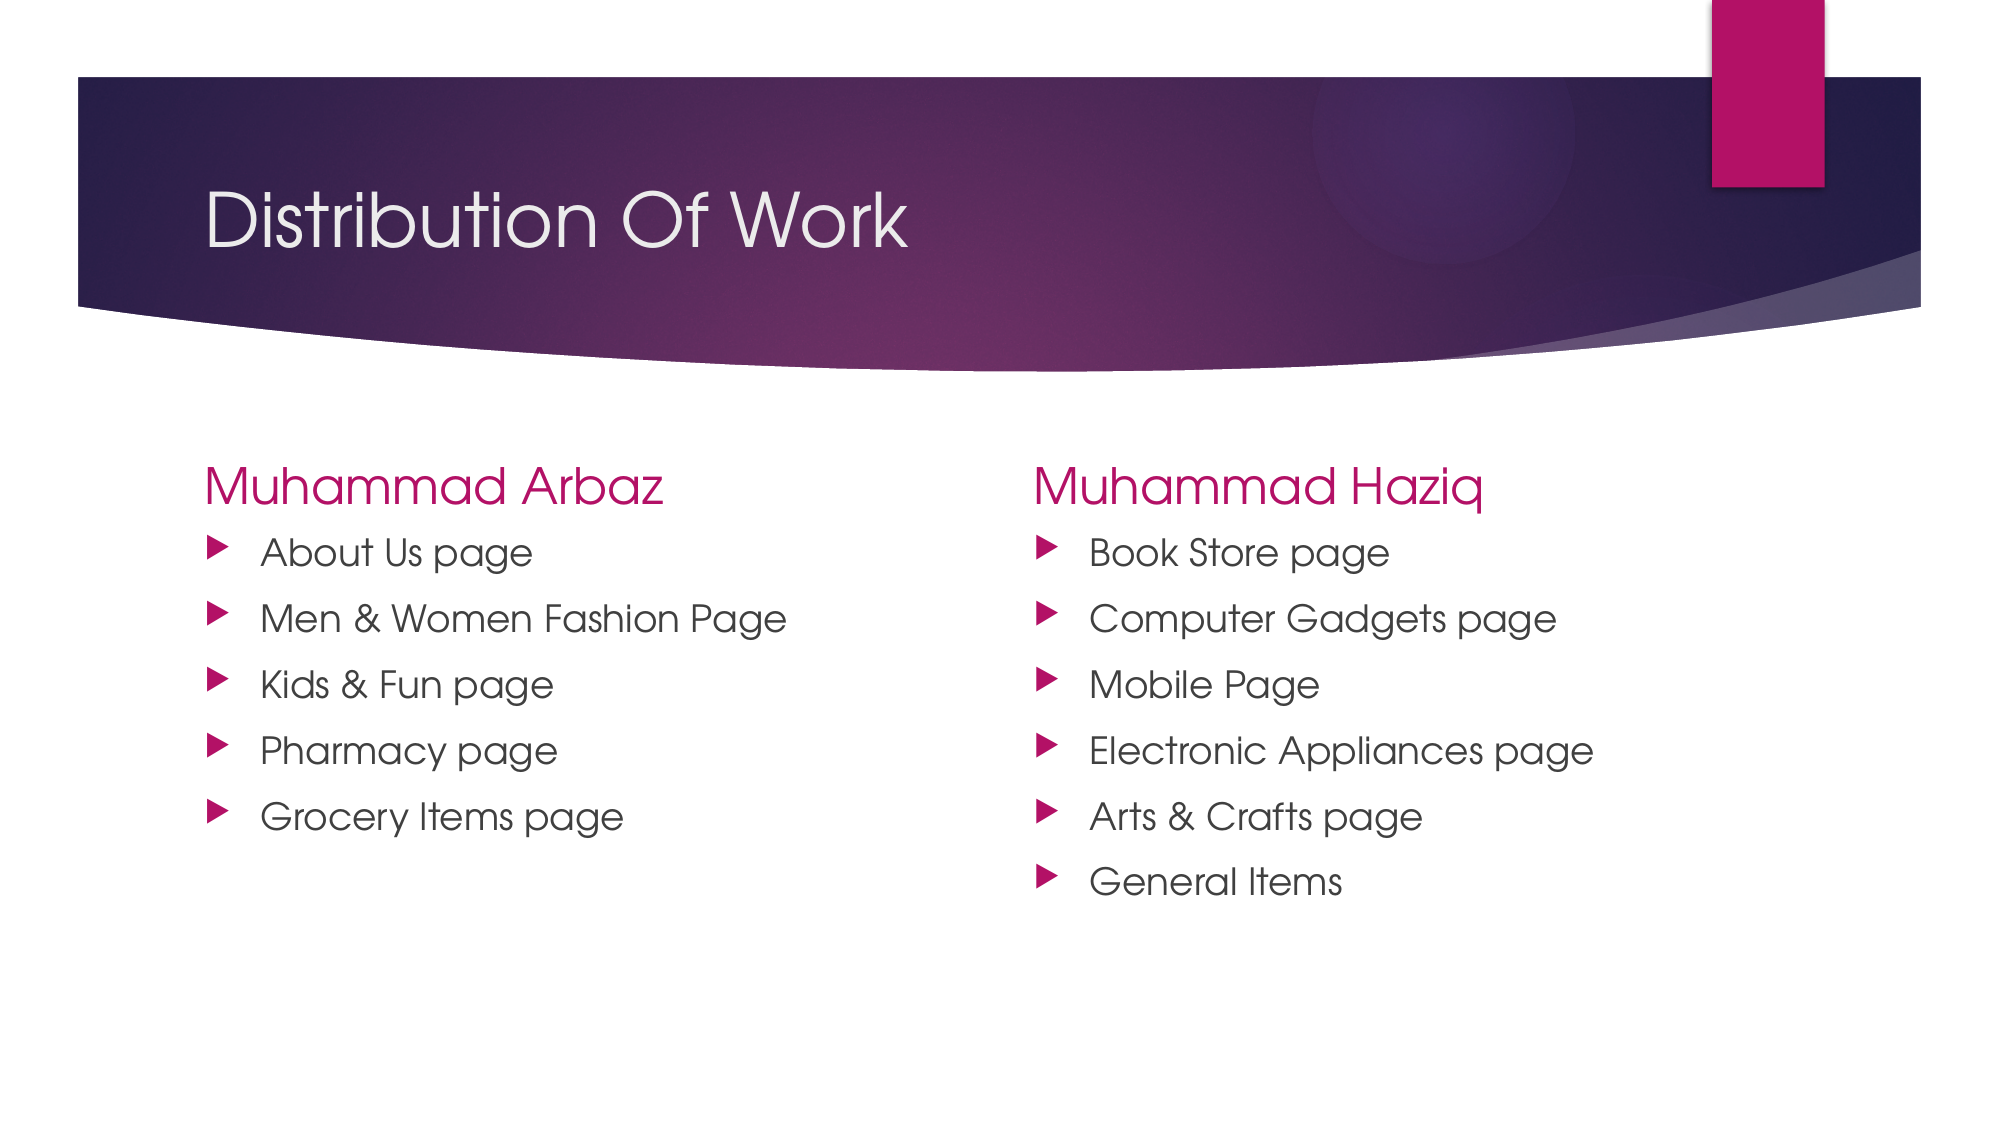

# Distribution Of Work
Muhammad Arbaz
Muhammad Haziq
About Us page
Men & Women Fashion Page
Kids & Fun page
Pharmacy page
Grocery Items page
Book Store page
Computer Gadgets page
Mobile Page
Electronic Appliances page
Arts & Crafts page
General Items